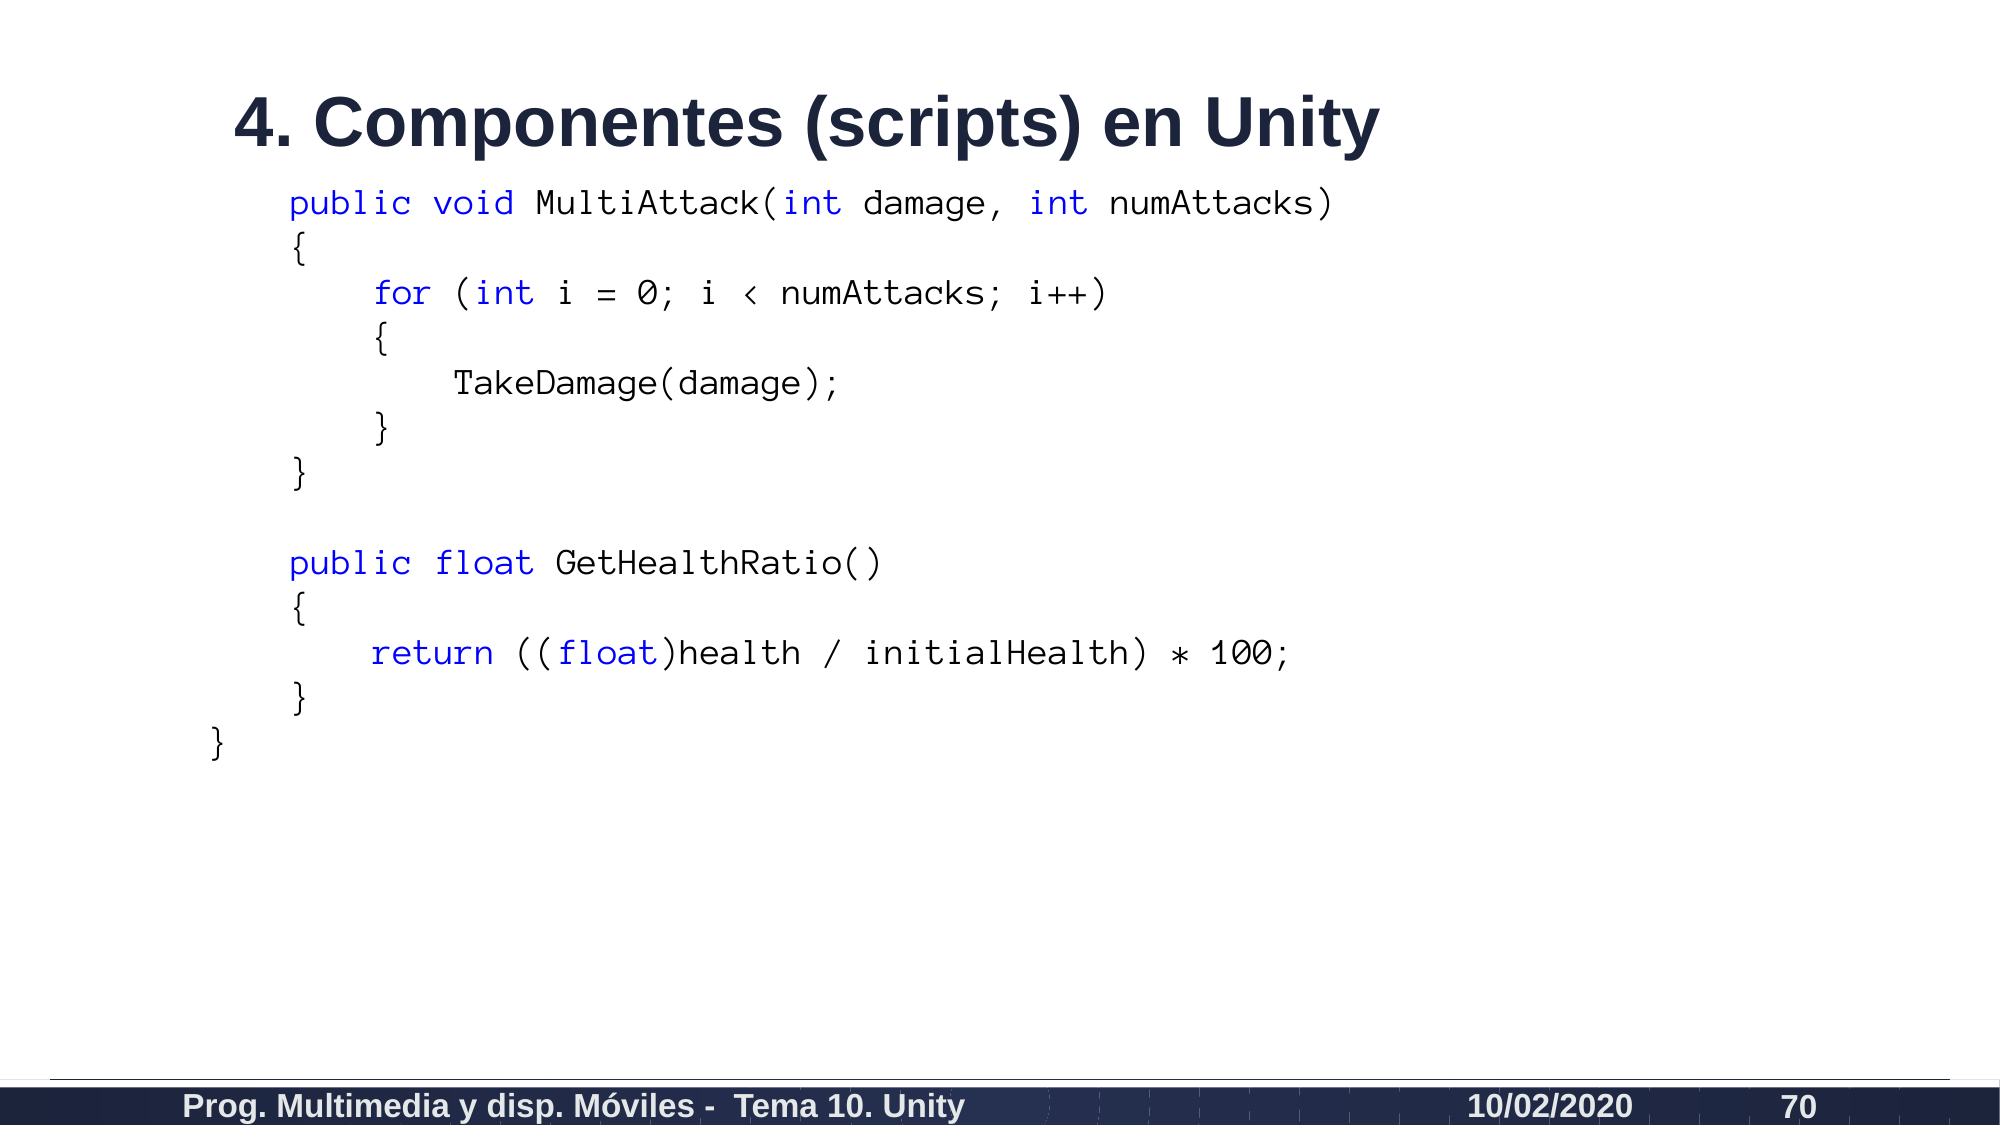

# 4. Componentes (scripts) en Unity
    public void MultiAttack(int damage, int numAttacks)
    {
        for (int i = 0; i < numAttacks; i++)
        {
            TakeDamage(damage);
        }
    }

    public float GetHealthRatio()
    {
        return ((float)health / initialHealth) * 100;
    }
}
Prog. Multimedia y disp. Móviles -  Tema 10. Unity
10/02/2020
70